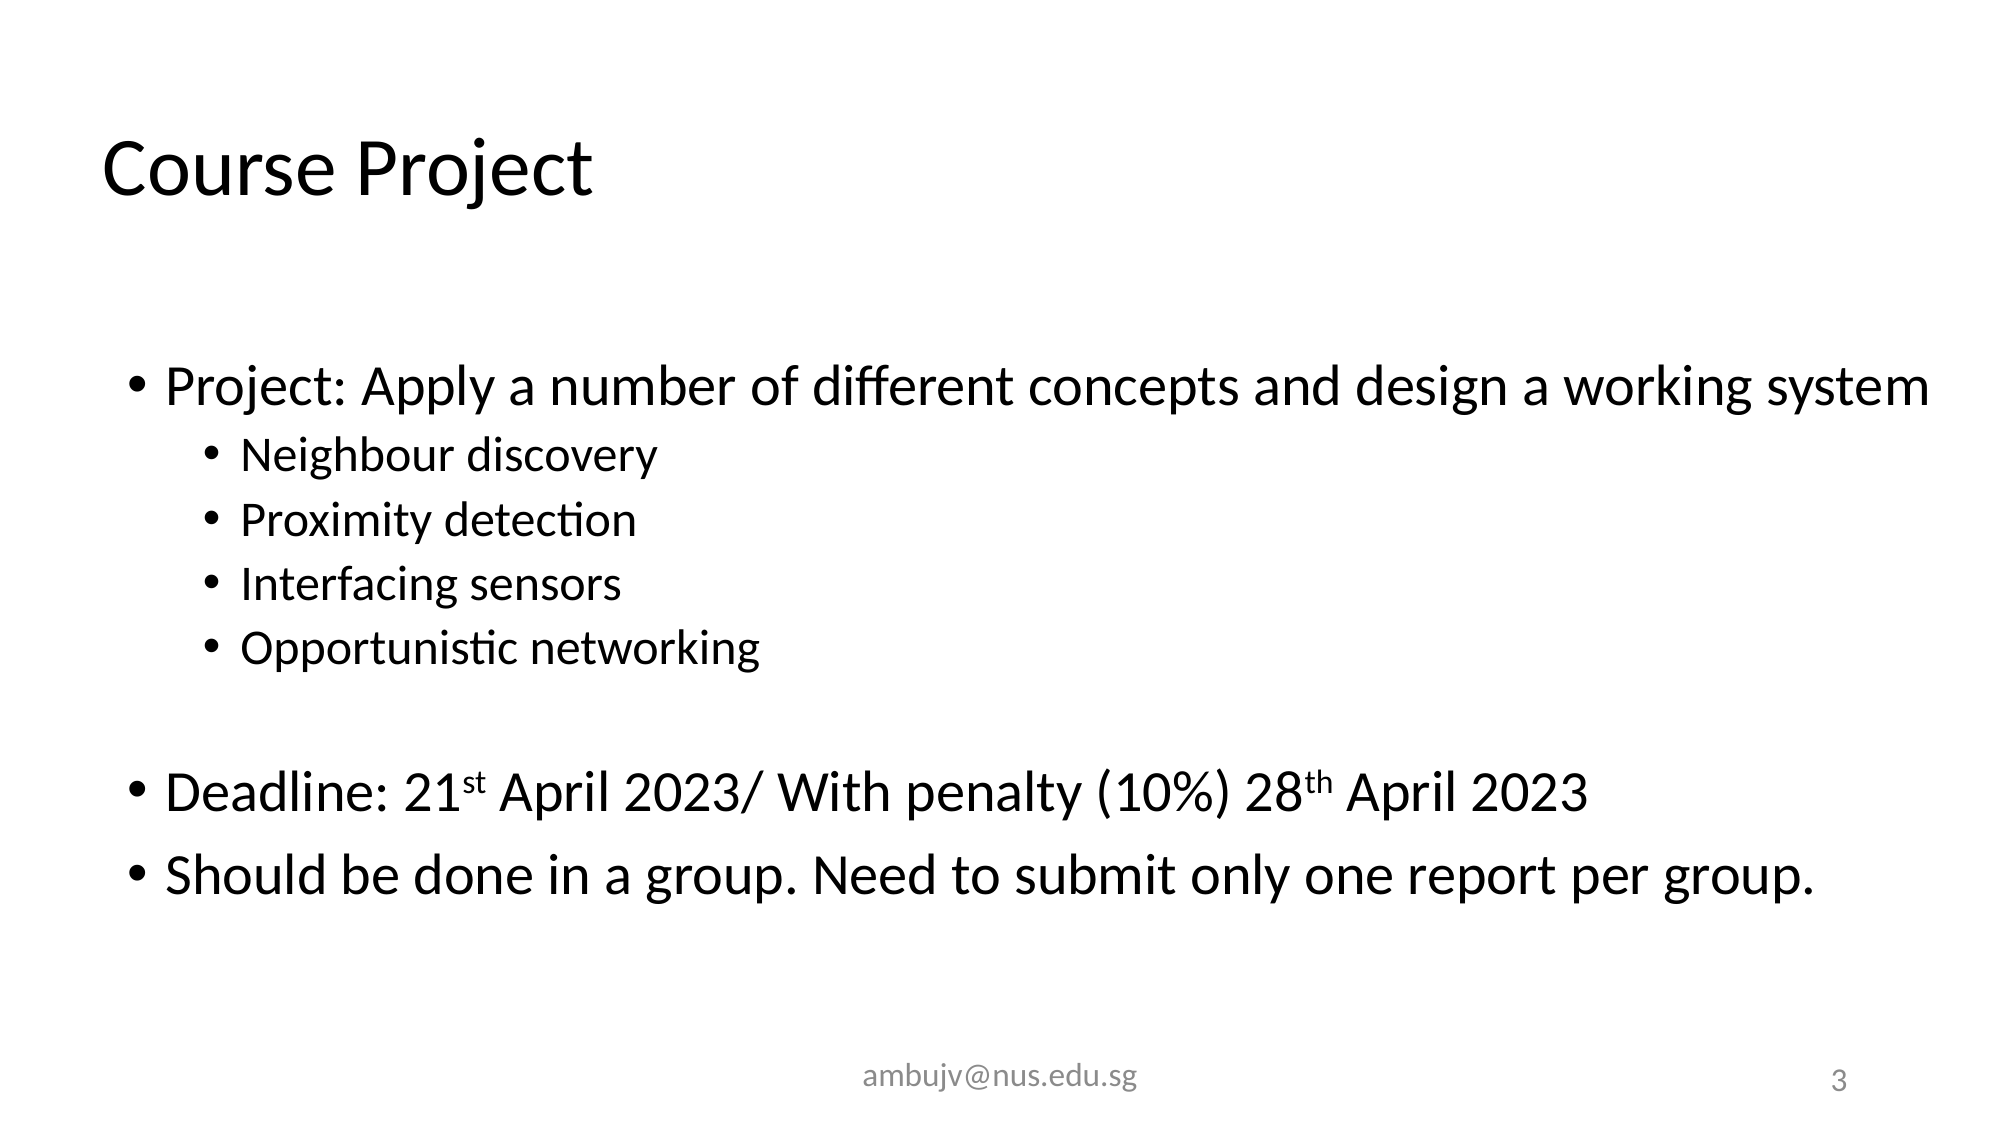

# Course Project

Project: Apply a number of different concepts and design a working system
Neighbour discovery
Proximity detection
Interfacing sensors
Opportunistic networking

Deadline: 21st April 2023/ With penalty (10%) 28th April 2023
Should be done in a group. Need to submit only one report per group.

ambujv@nus.edu.sg
3